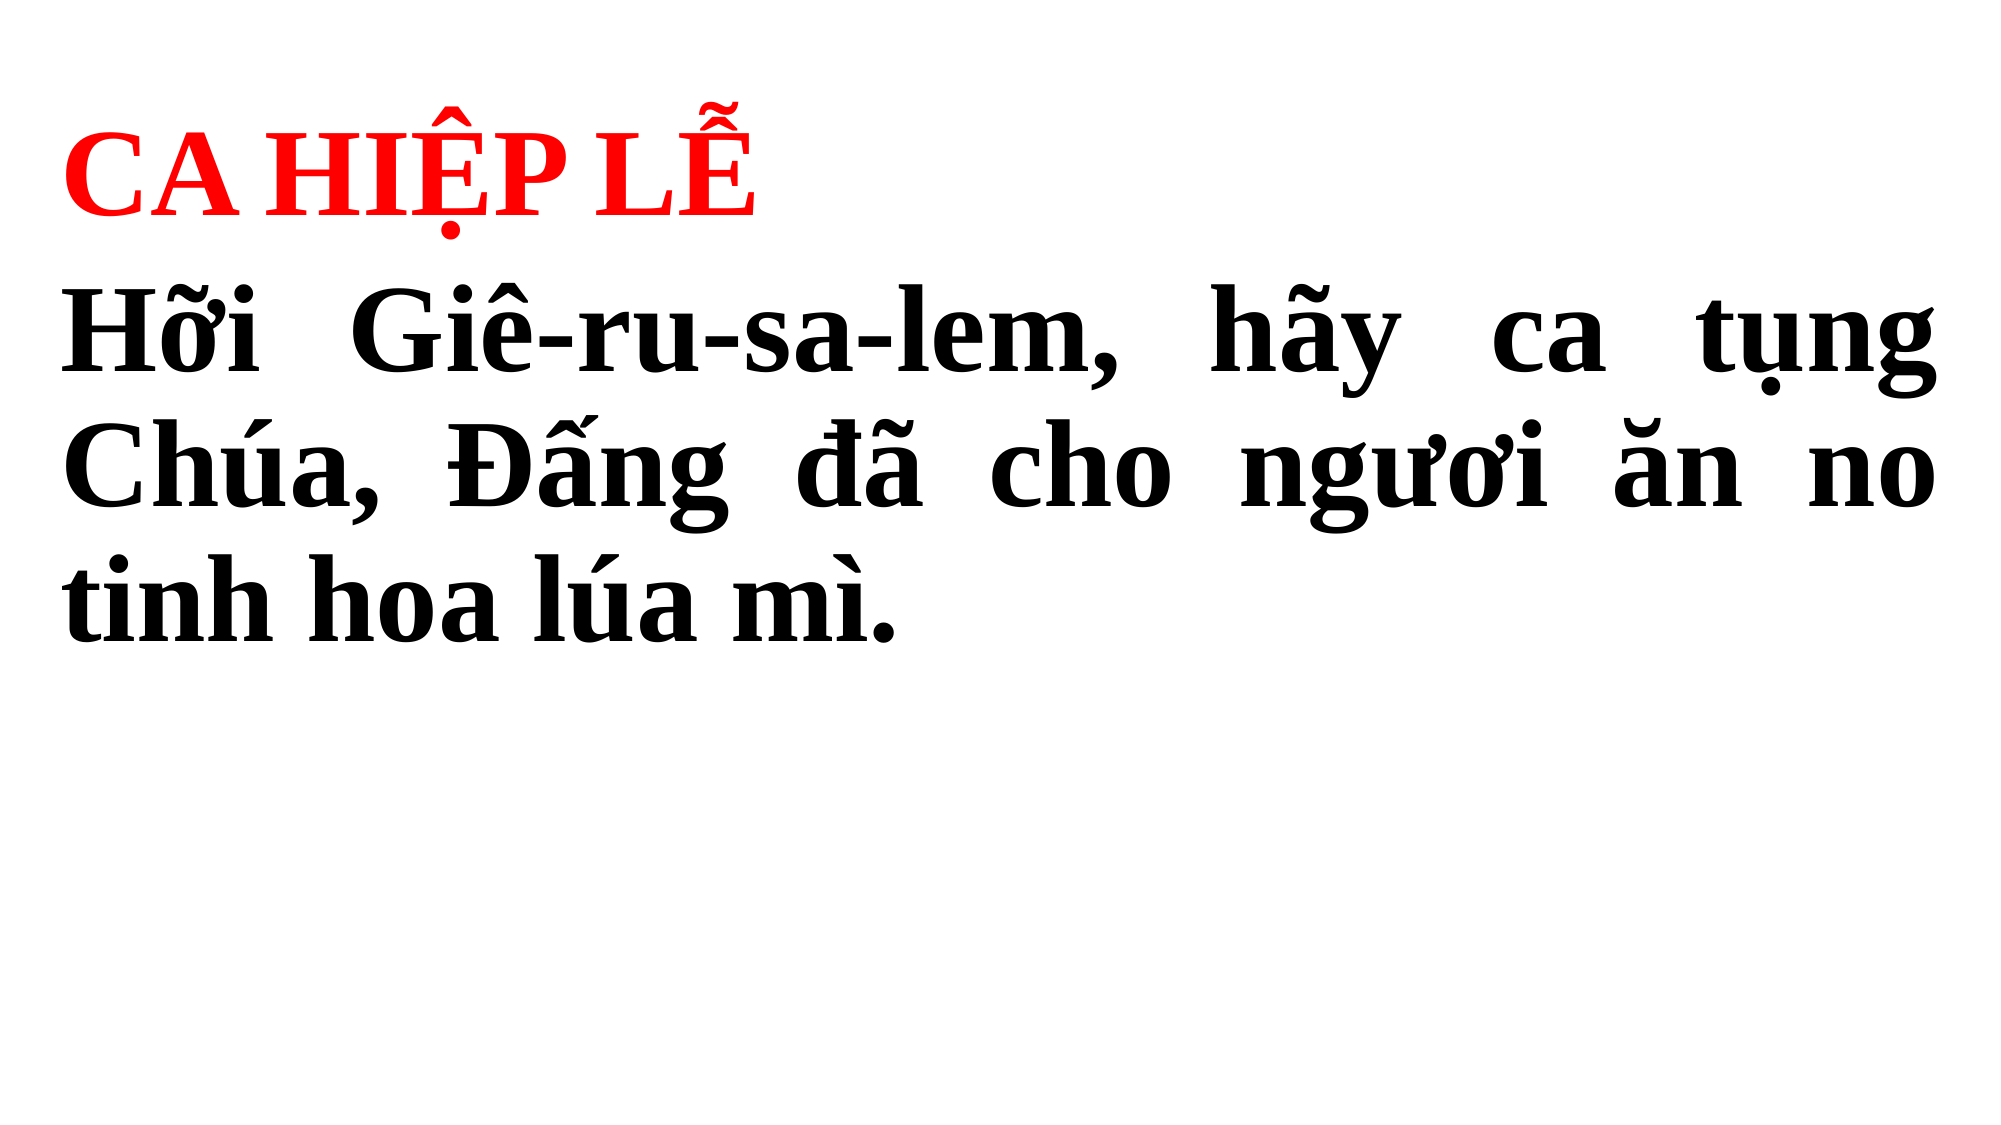

CA HIỆP LỄ
Hỡi Giê-ru-sa-lem, hãy ca tụng Chúa, Đấng đã cho ngươi ăn no tinh hoa lúa mì.